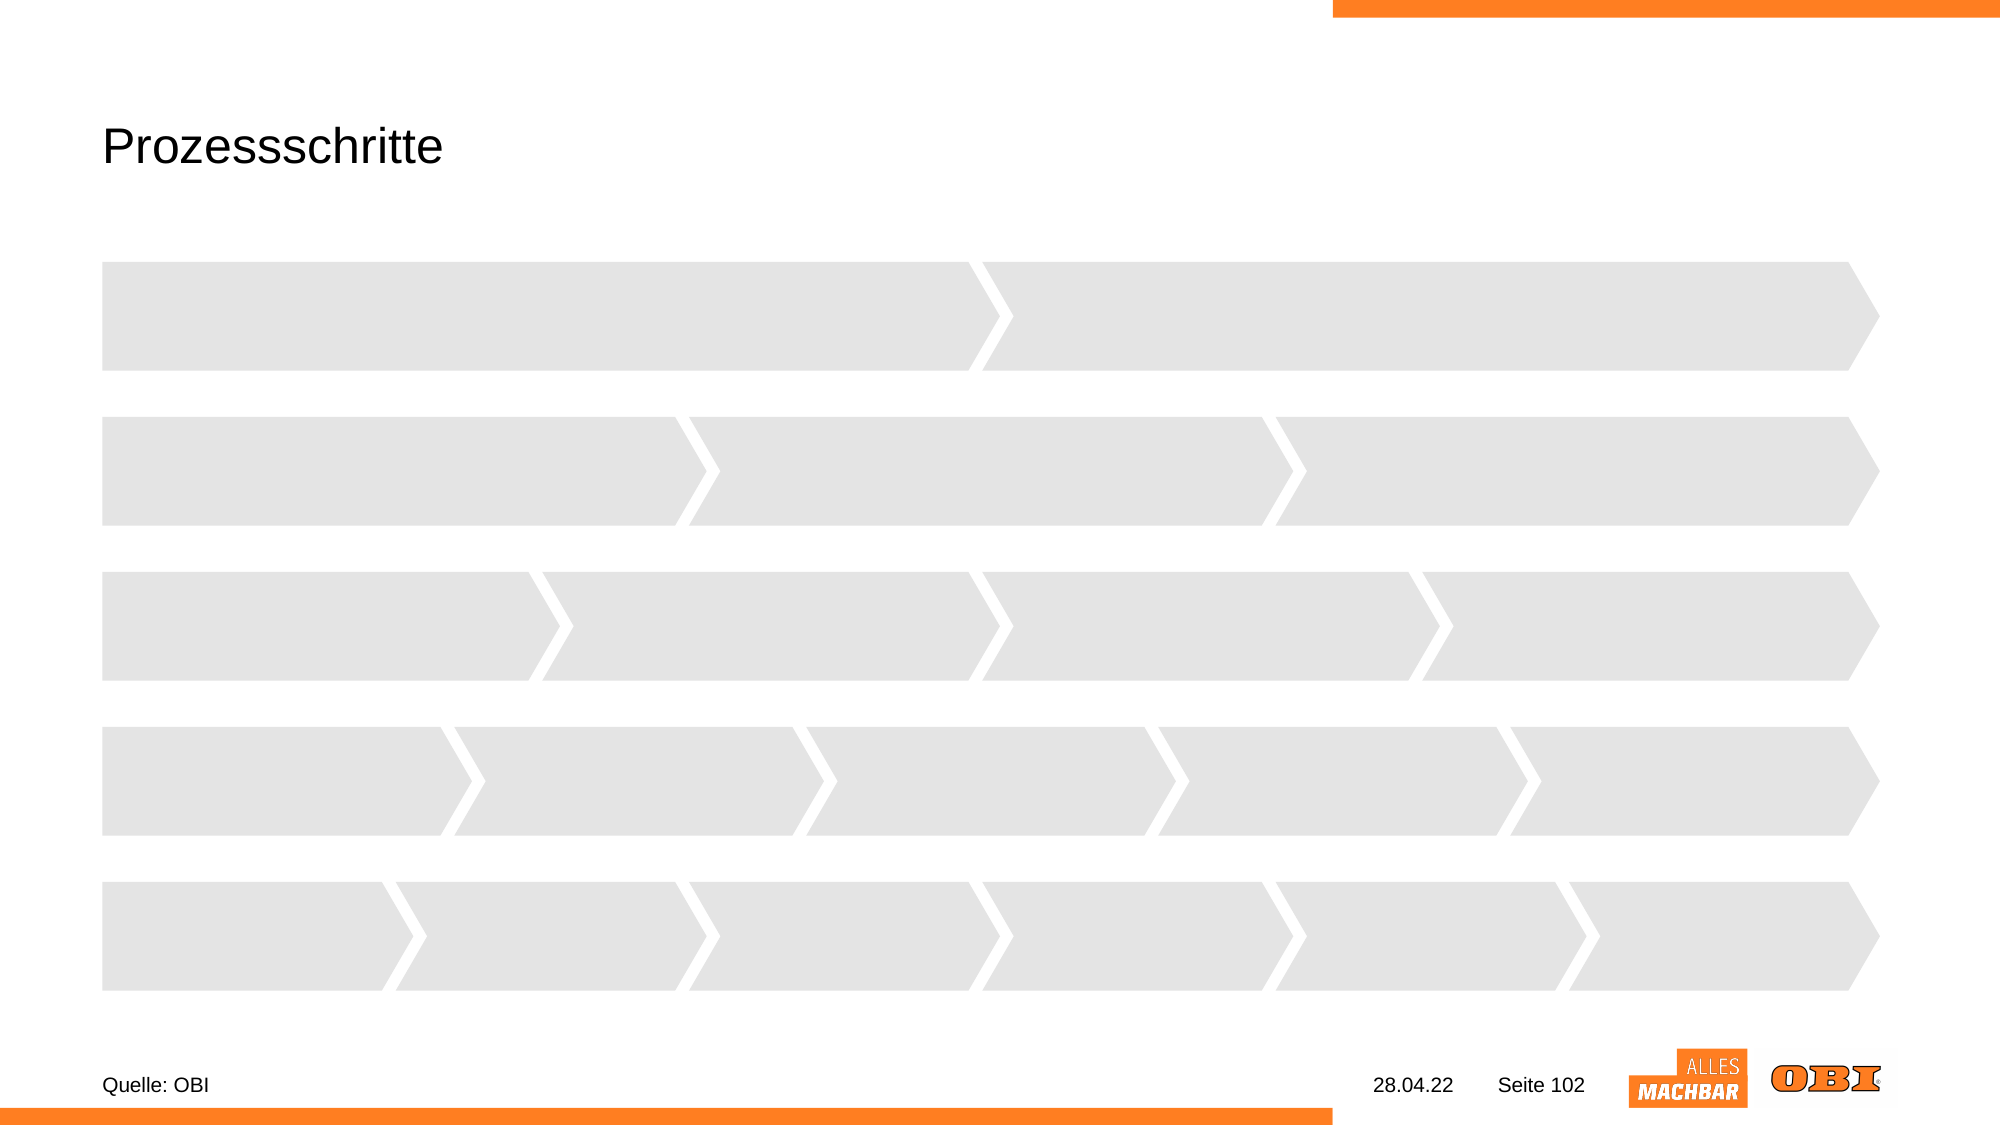

# Prozessschritte

Quelle: OBI
28.04.22
Seite 102